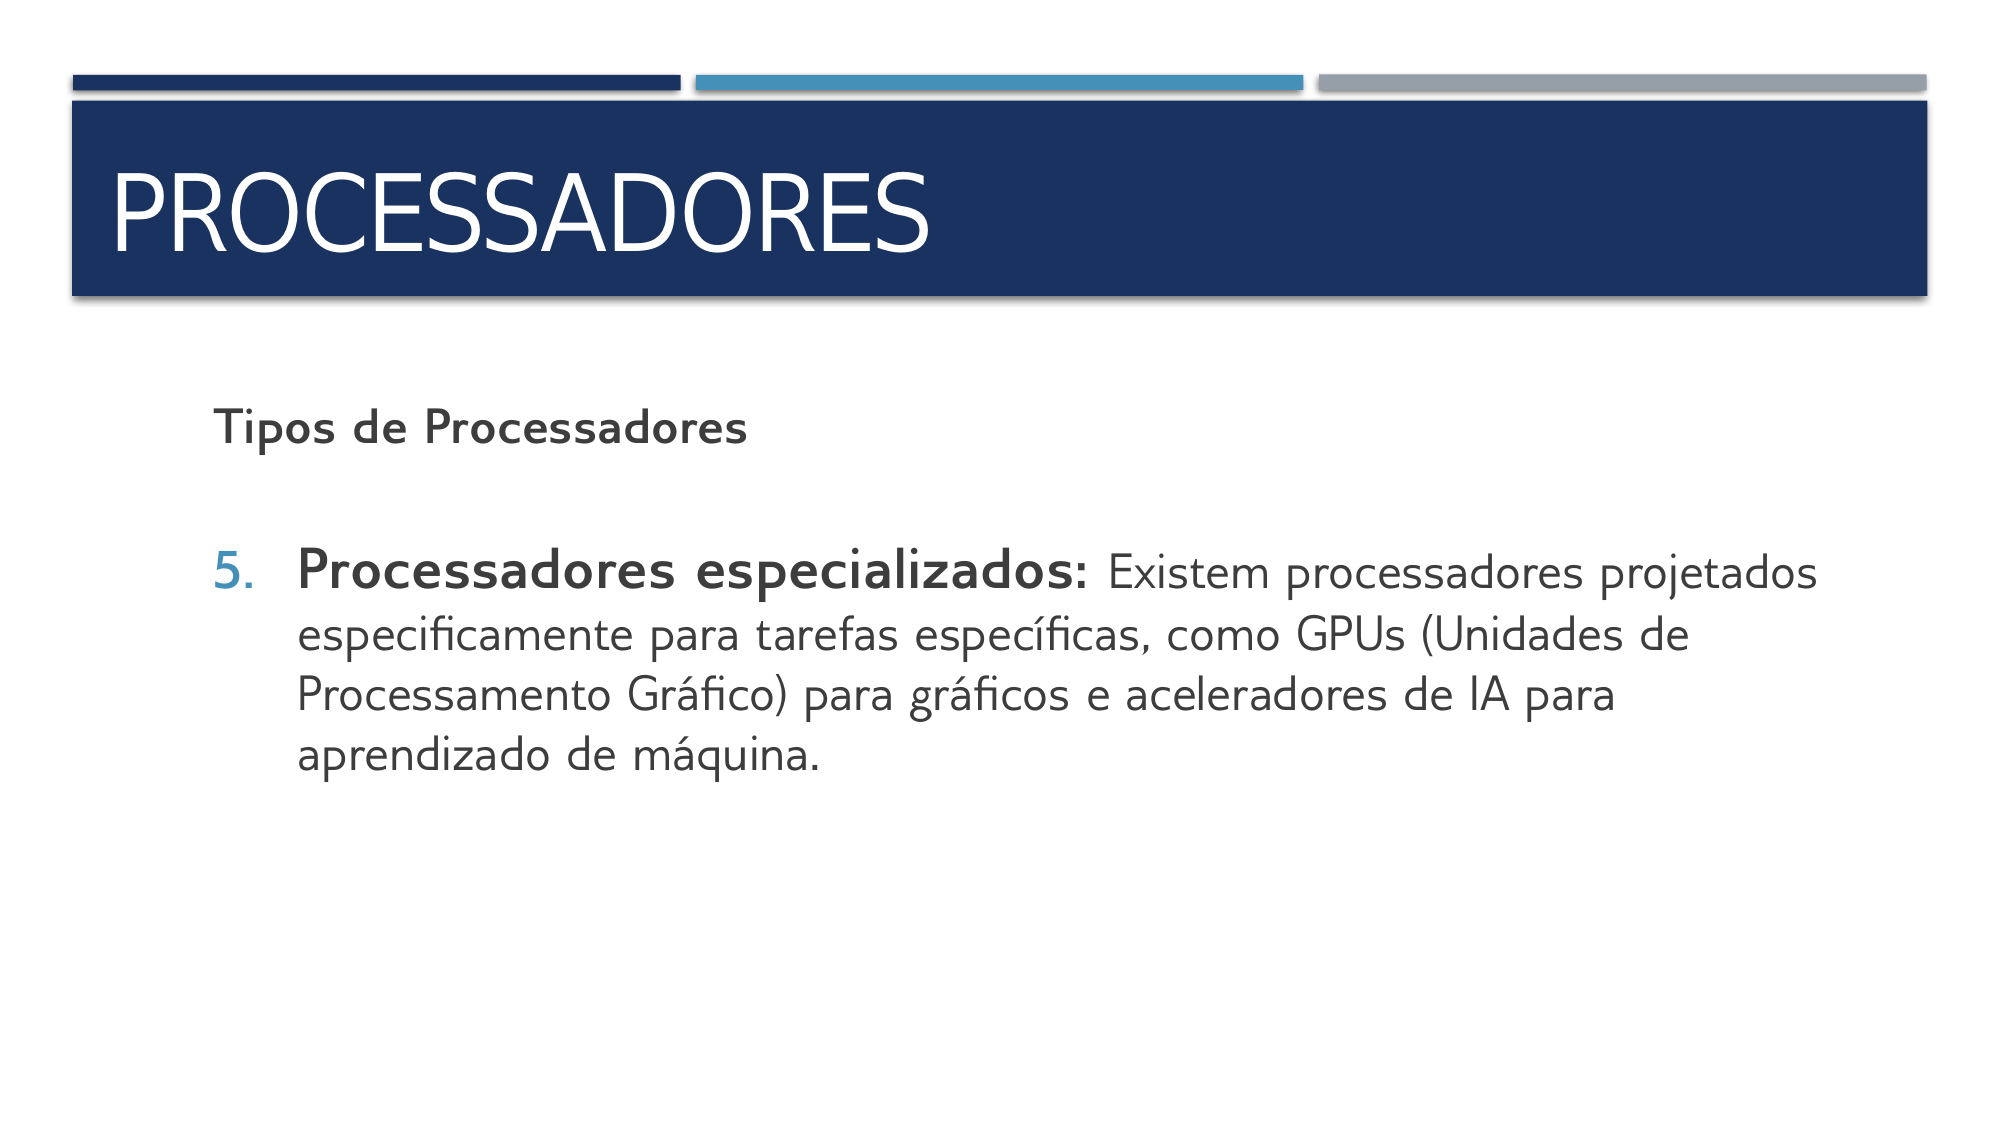

# processadores
Tipos de Processadores

Processadores especializados: Existem processadores projetados especificamente para tarefas específicas, como GPUs (Unidades de Processamento Gráfico) para gráficos e aceleradores de IA para aprendizado de máquina.